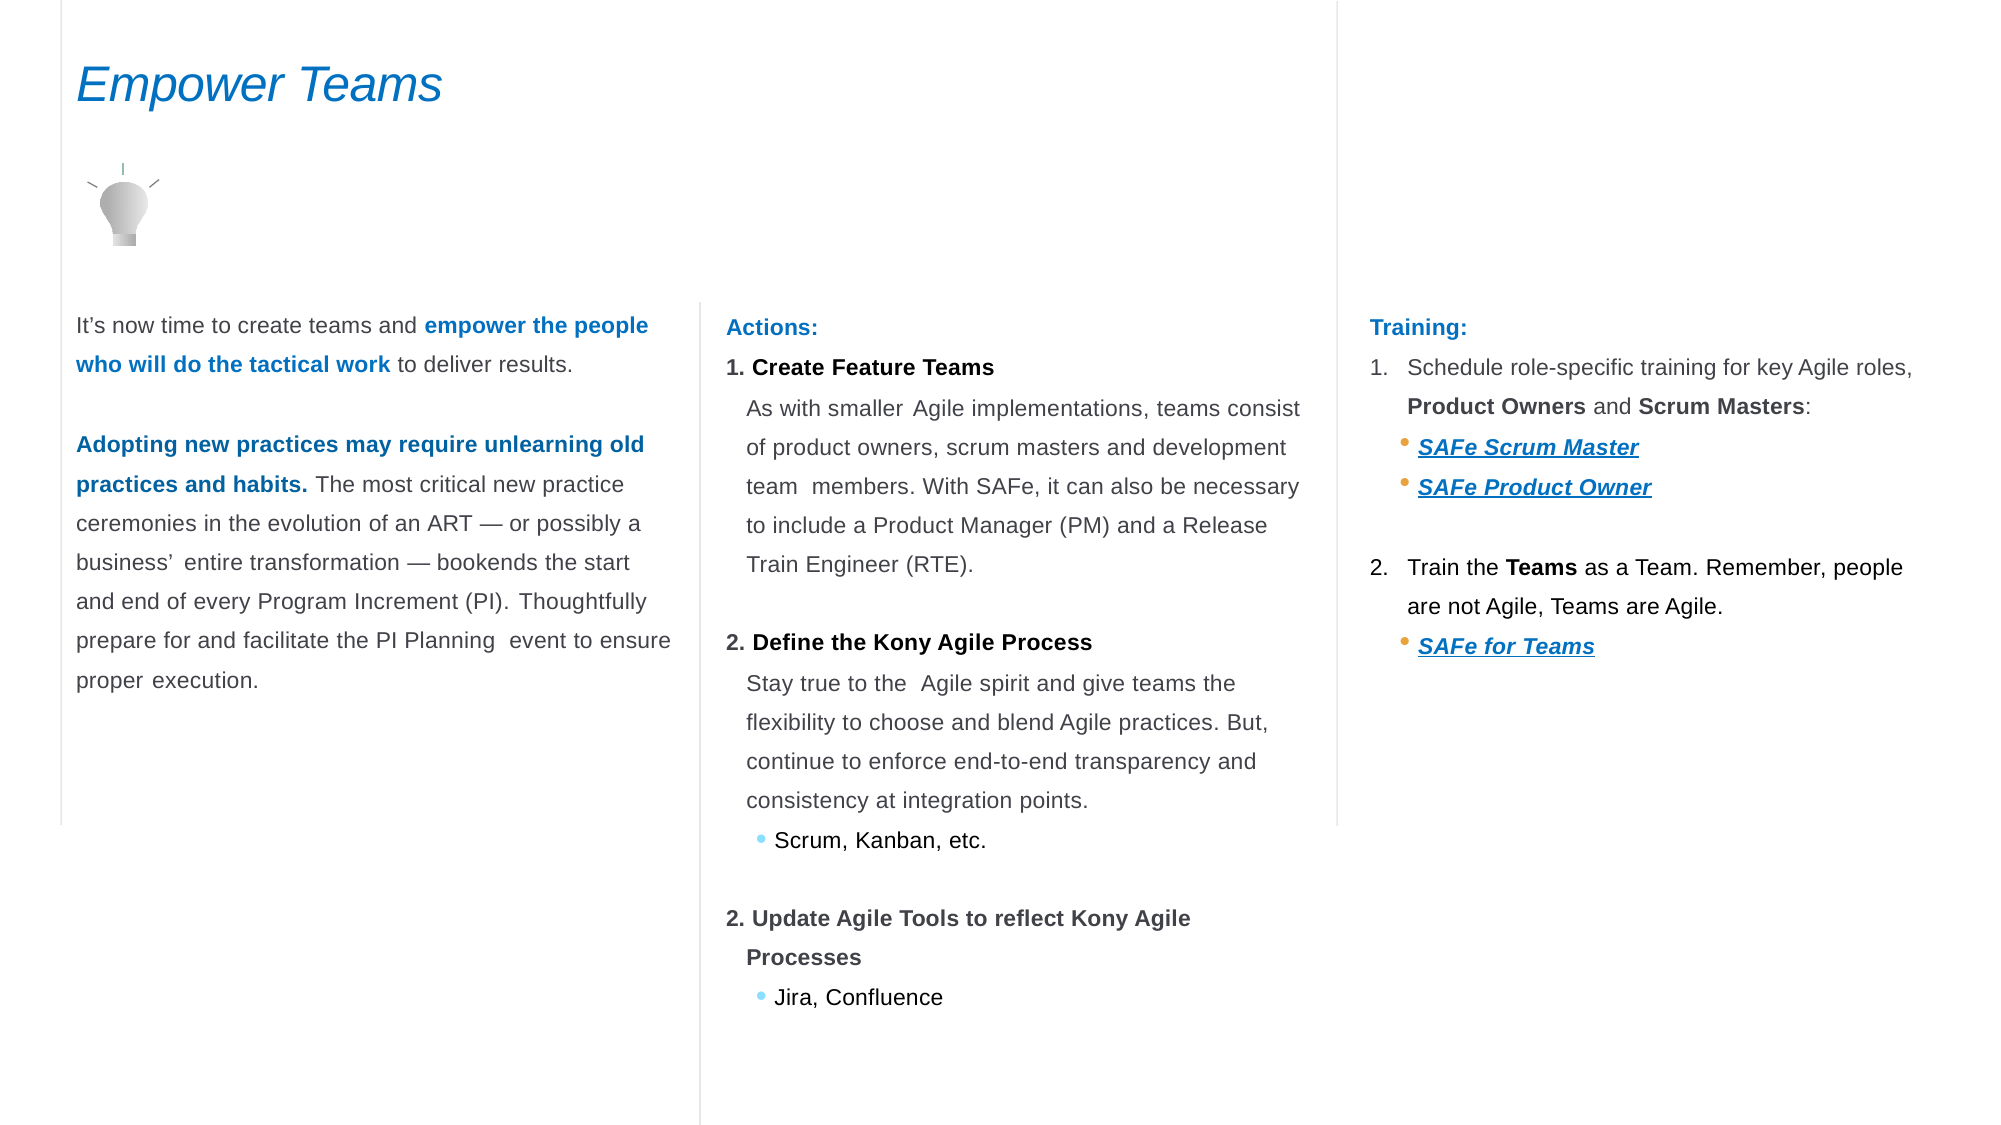

Empower Teams

It’s now time to create teams and empower the people who will do the tactical work to deliver results.

Adopting new practices may require unlearning old practices and habits. The most critical new practice ceremonies in the evolution of an ART — or possibly a business’ entire transformation — bookends the start and end of every Program Increment (PI). Thoughtfully prepare for and facilitate the PI Planning  event to ensure proper execution.

Actions:
1. Create Feature Teams
   As with smaller Agile implementations, teams consist of product owners, scrum masters and development team  members. With SAFe, it can also be necessary  to include a Product Manager (PM) and a Release Train Engineer (RTE).

2. Define the Kony Agile Process
   Stay true to the  Agile spirit and give teams the flexibility to choose and blend Agile practices. But, continue to enforce end-to-end transparency and consistency at integration points.
Scrum, Kanban, etc.

2. Update Agile Tools to reflect Kony Agile Processes
Jira, Confluence
Training:
Schedule role-specific training for key Agile roles, Product Owners and Scrum Masters:
SAFe Scrum Master
SAFe Product Owner

Train the Teams as a Team. Remember, people are not Agile, Teams are Agile.
SAFe for Teams